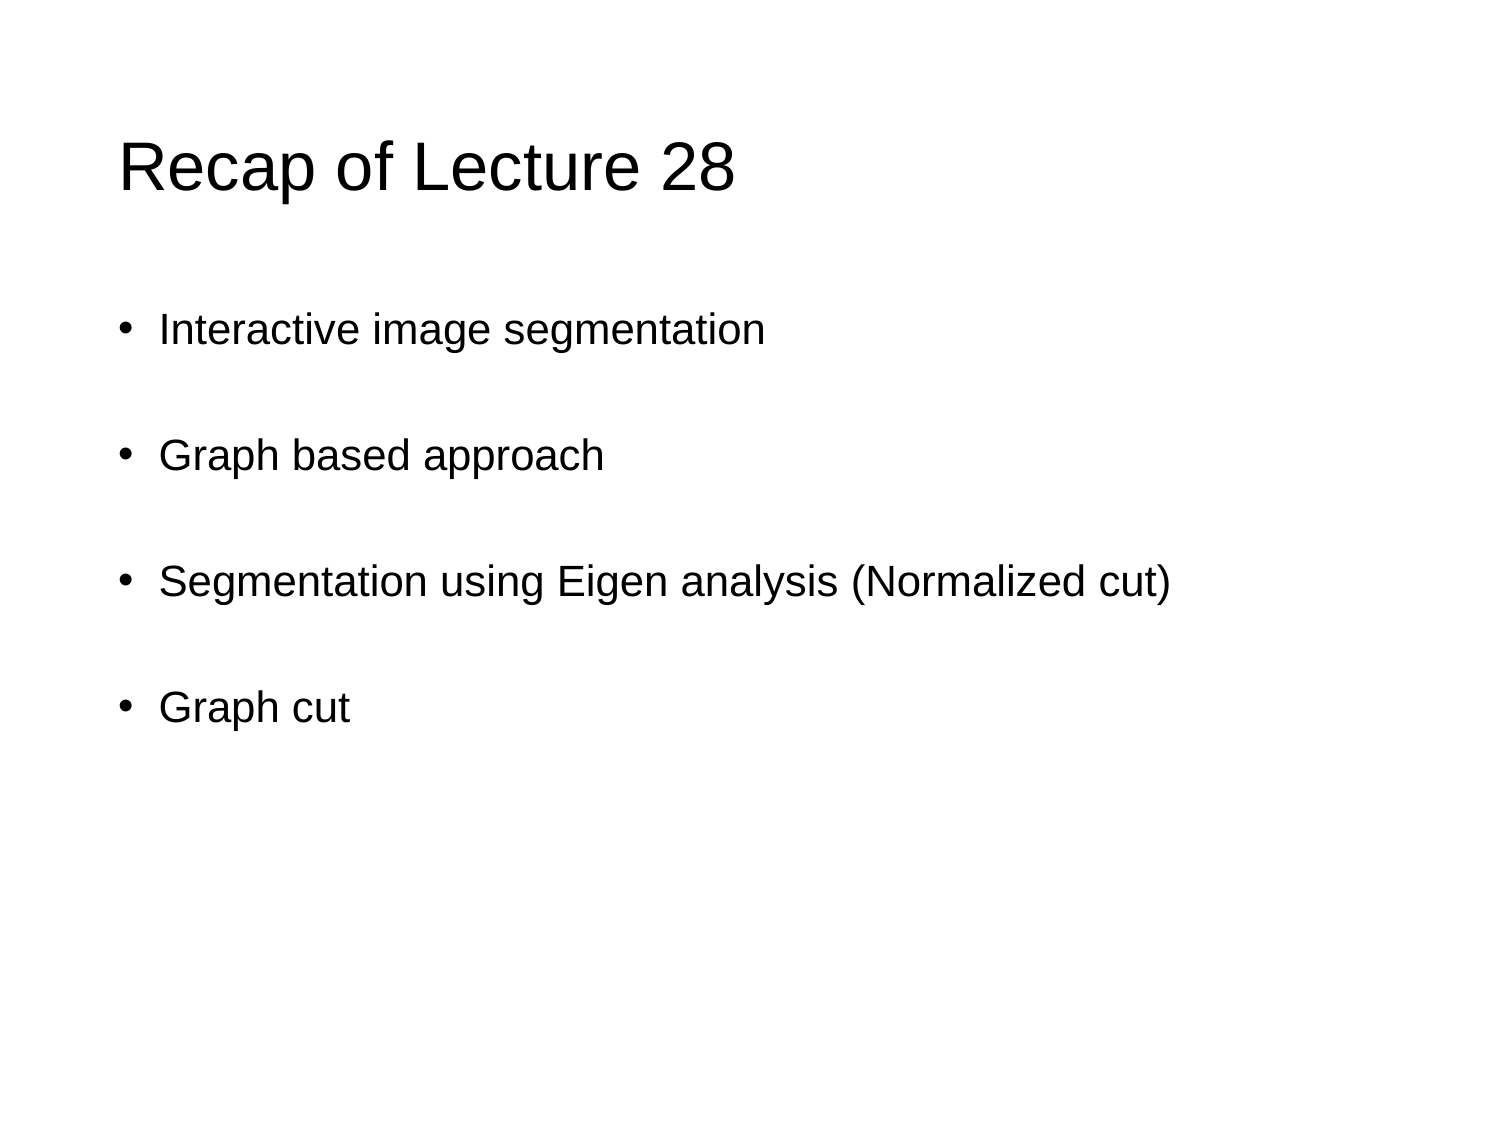

# Recap of Lecture 28
 Interactive image segmentation

 Graph based approach

 Segmentation using Eigen analysis (Normalized cut)

 Graph cut